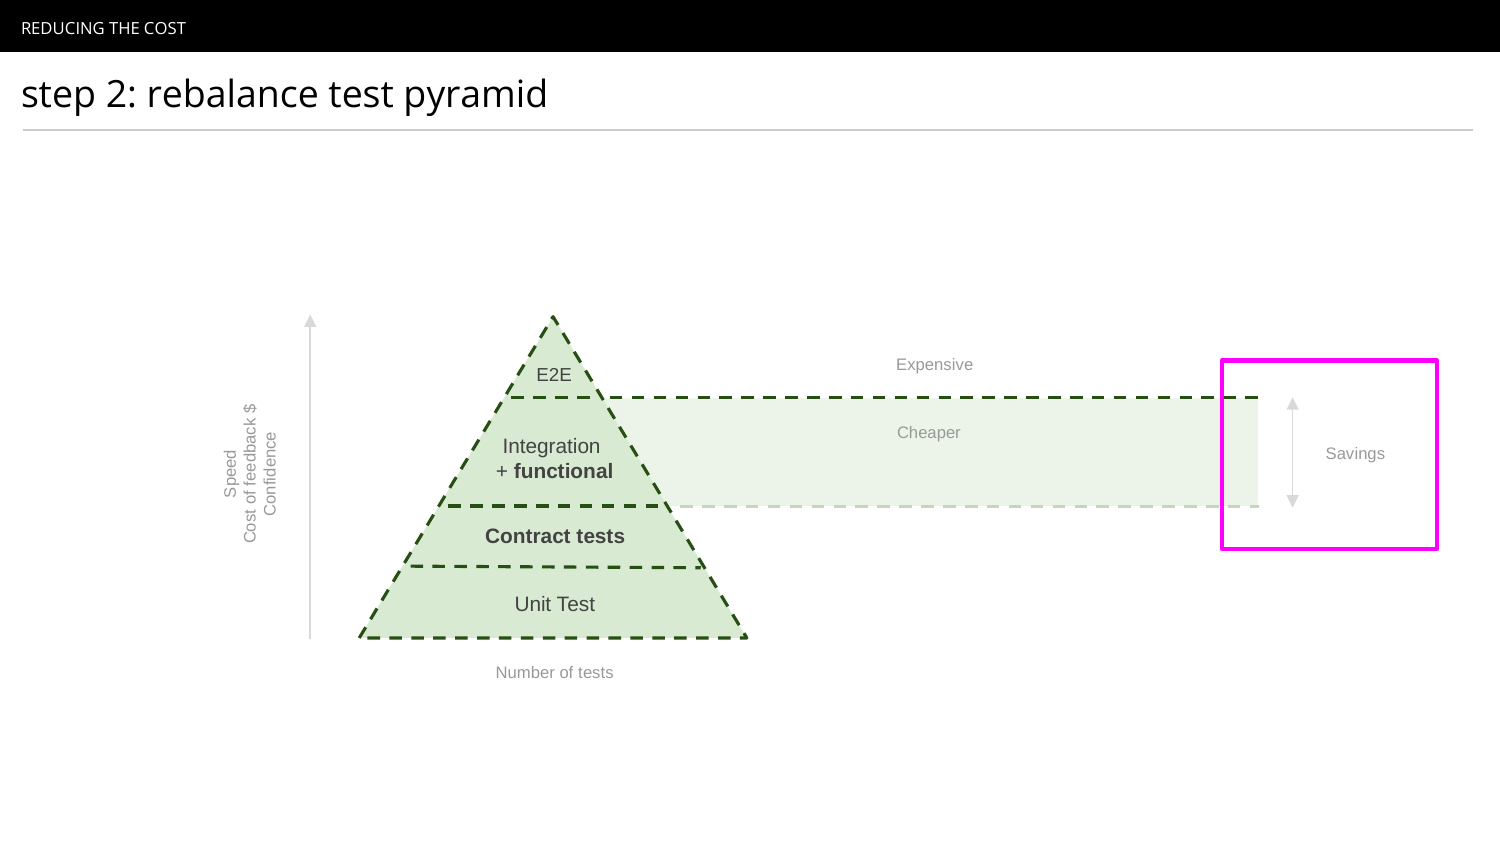

REDUCING THE COST
step 2: rebalance test pyramid

E2E
Expensive

Integration
+ functional
Cheaper
Speed
Cost of feedback $
Confidence
Savings
Contract tests
# Unit Test
Number of tests